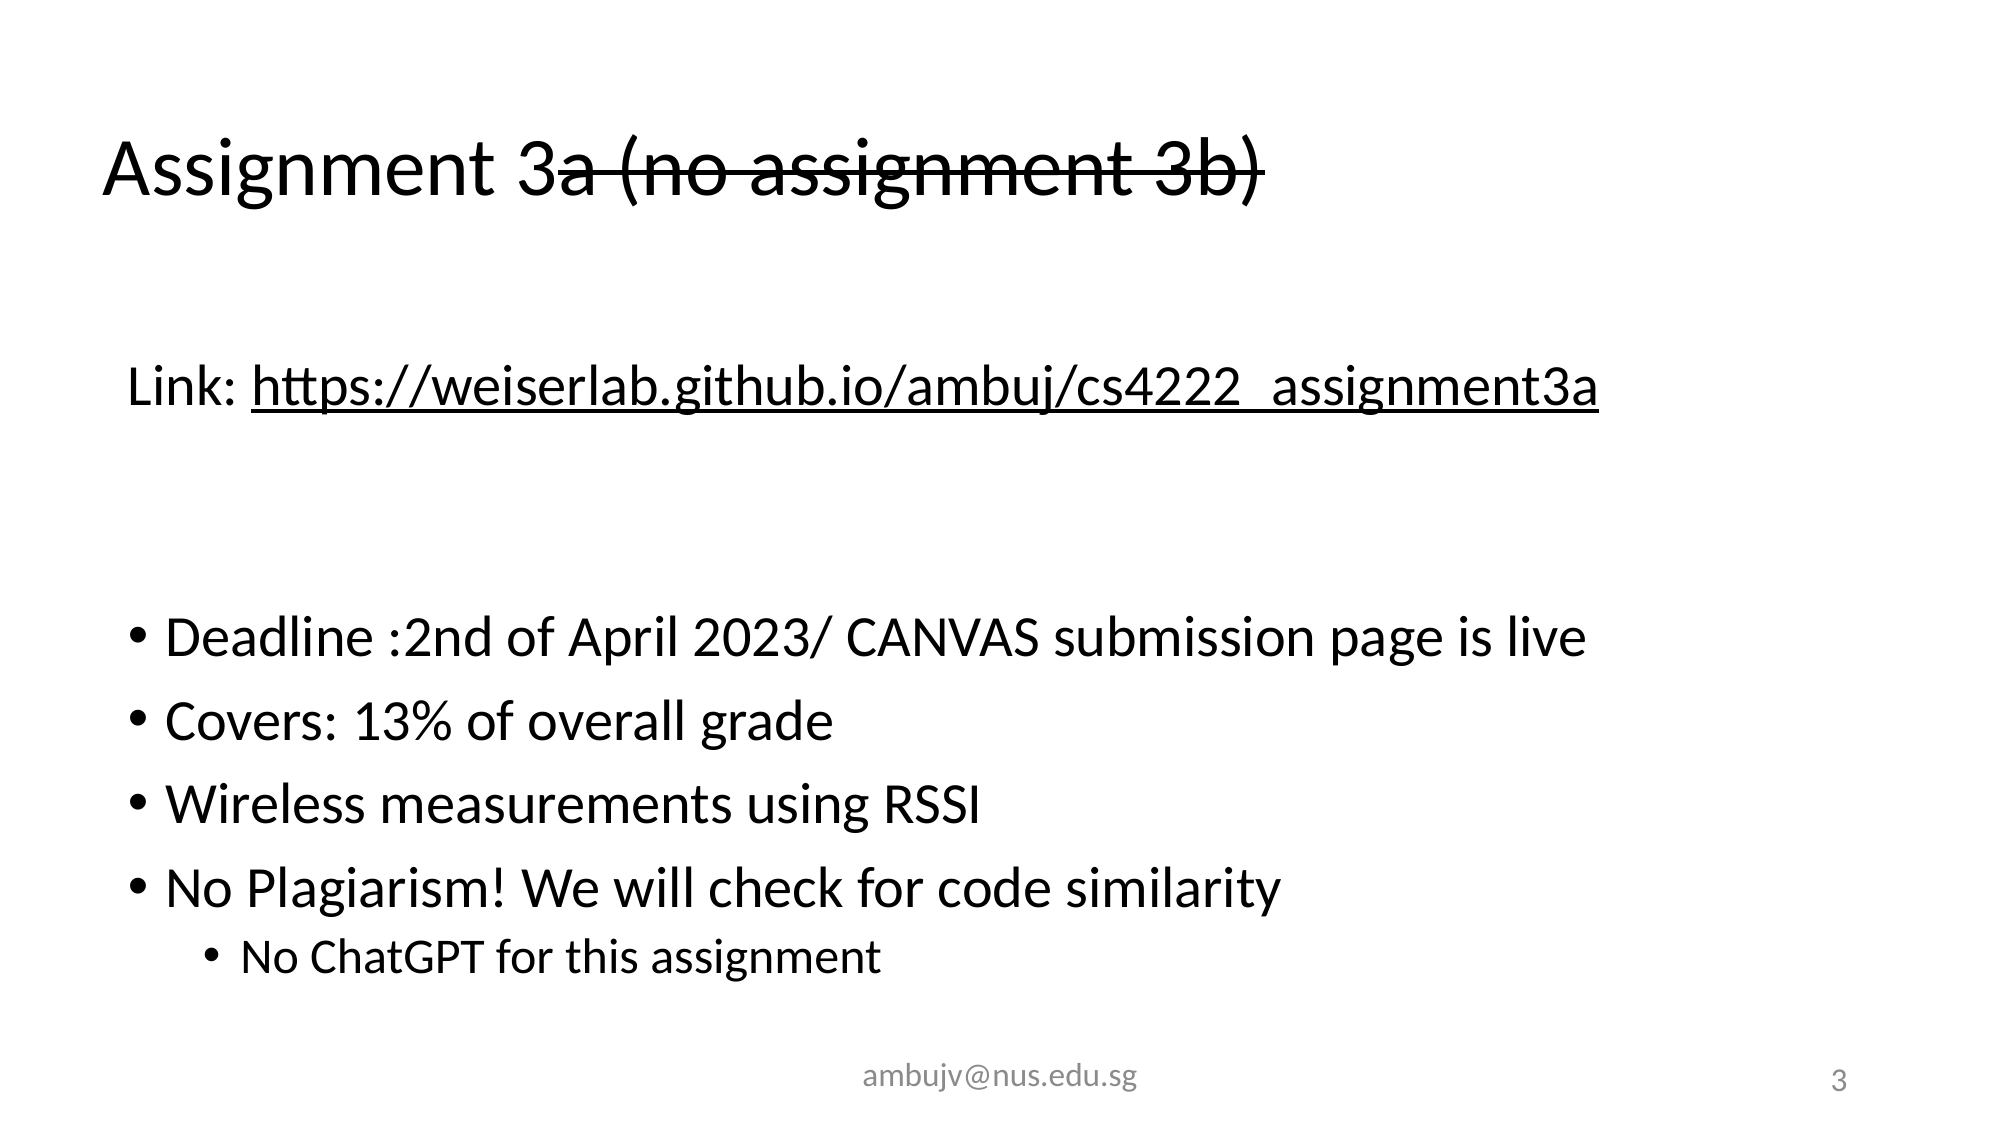

# Assignment 3a (no assignment 3b)

Link: https://weiserlab.github.io/ambuj/cs4222_assignment3a

Deadline :2nd of April 2023/ CANVAS submission page is live
Covers: 13% of overall grade
Wireless measurements using RSSI
No Plagiarism! We will check for code similarity
No ChatGPT for this assignment

ambujv@nus.edu.sg
3